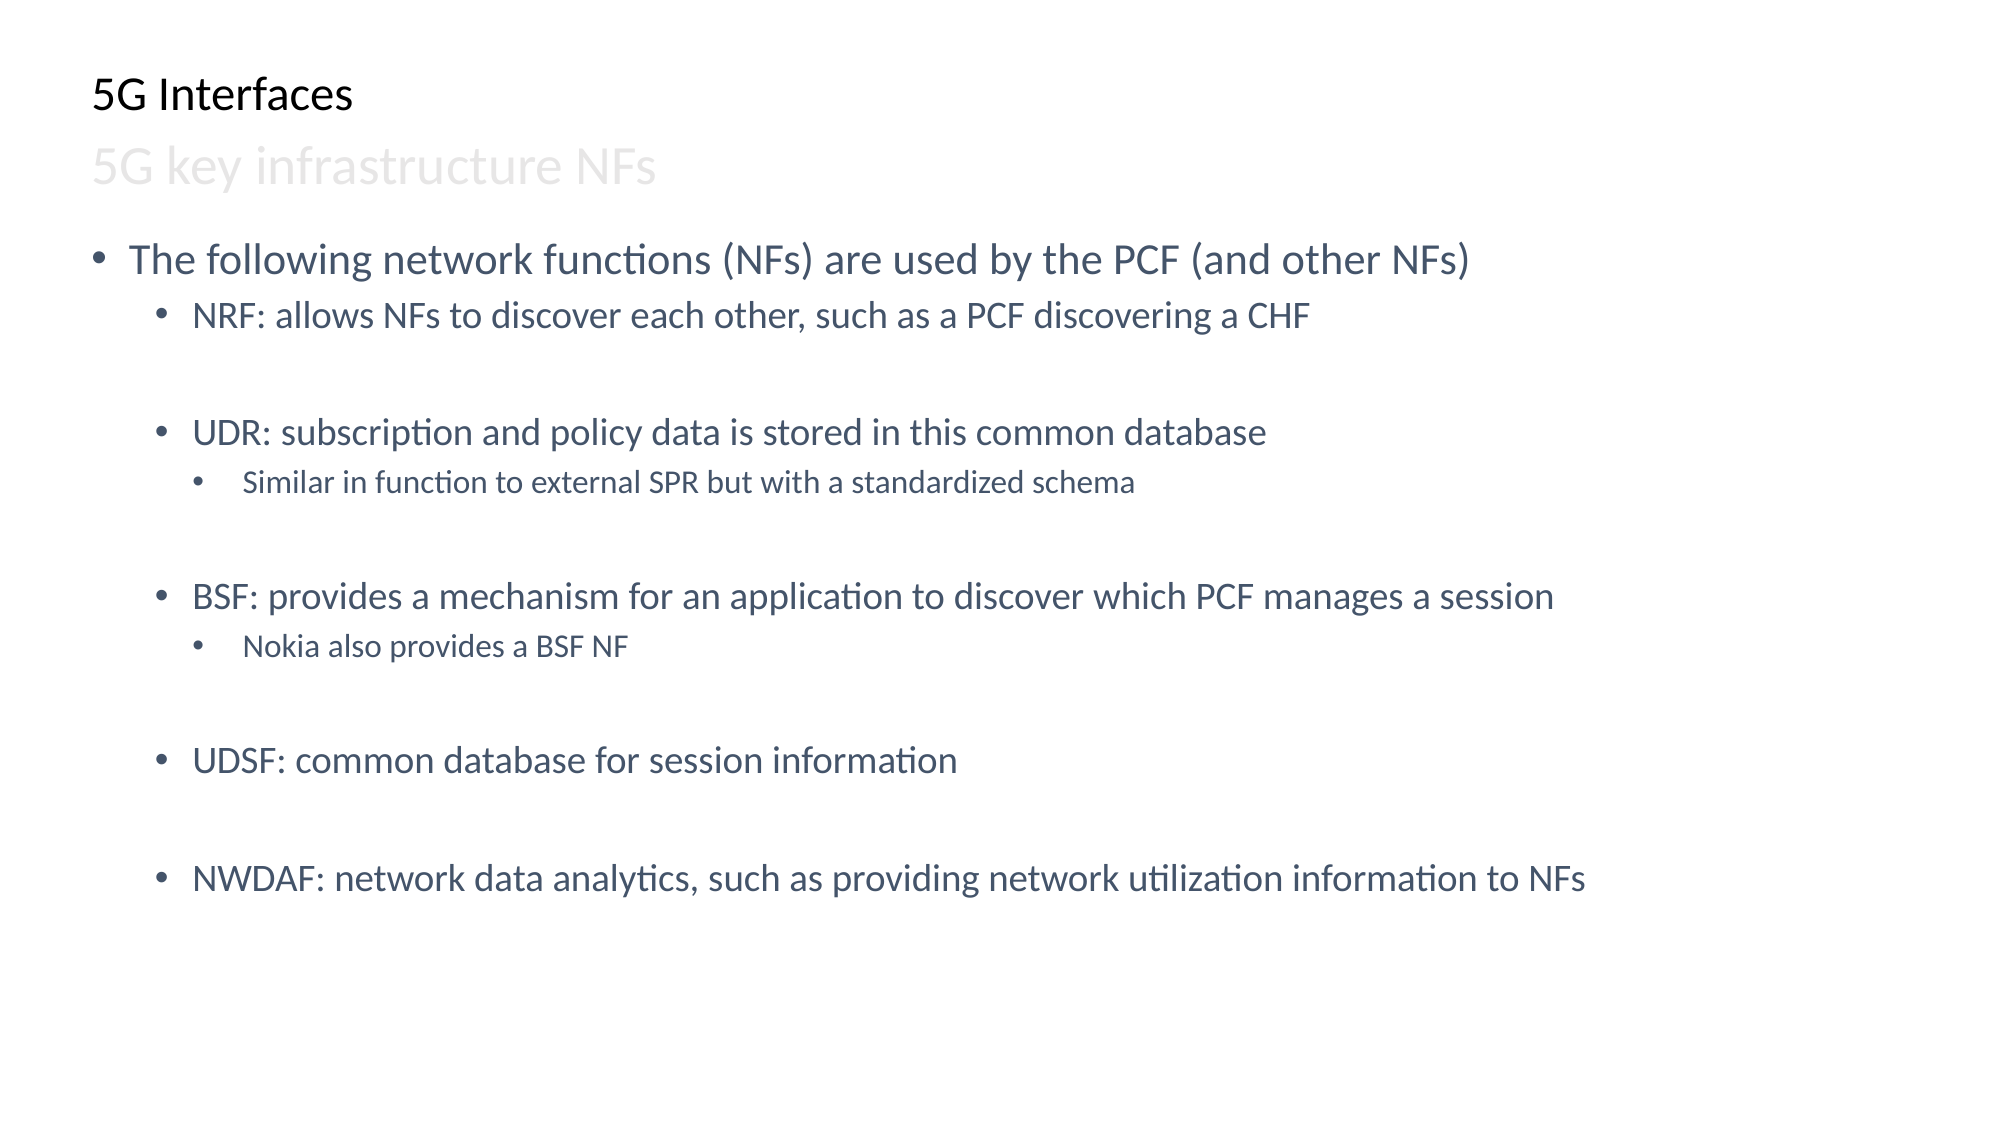

# 5G Interfaces
5G key infrastructure NFs
The following network functions (NFs) are used by the PCF (and other NFs)
NRF: allows NFs to discover each other, such as a PCF discovering a CHF

UDR: subscription and policy data is stored in this common database
Similar in function to external SPR but with a standardized schema

BSF: provides a mechanism for an application to discover which PCF manages a session
Nokia also provides a BSF NF

UDSF: common database for session information

NWDAF: network data analytics, such as providing network utilization information to NFs